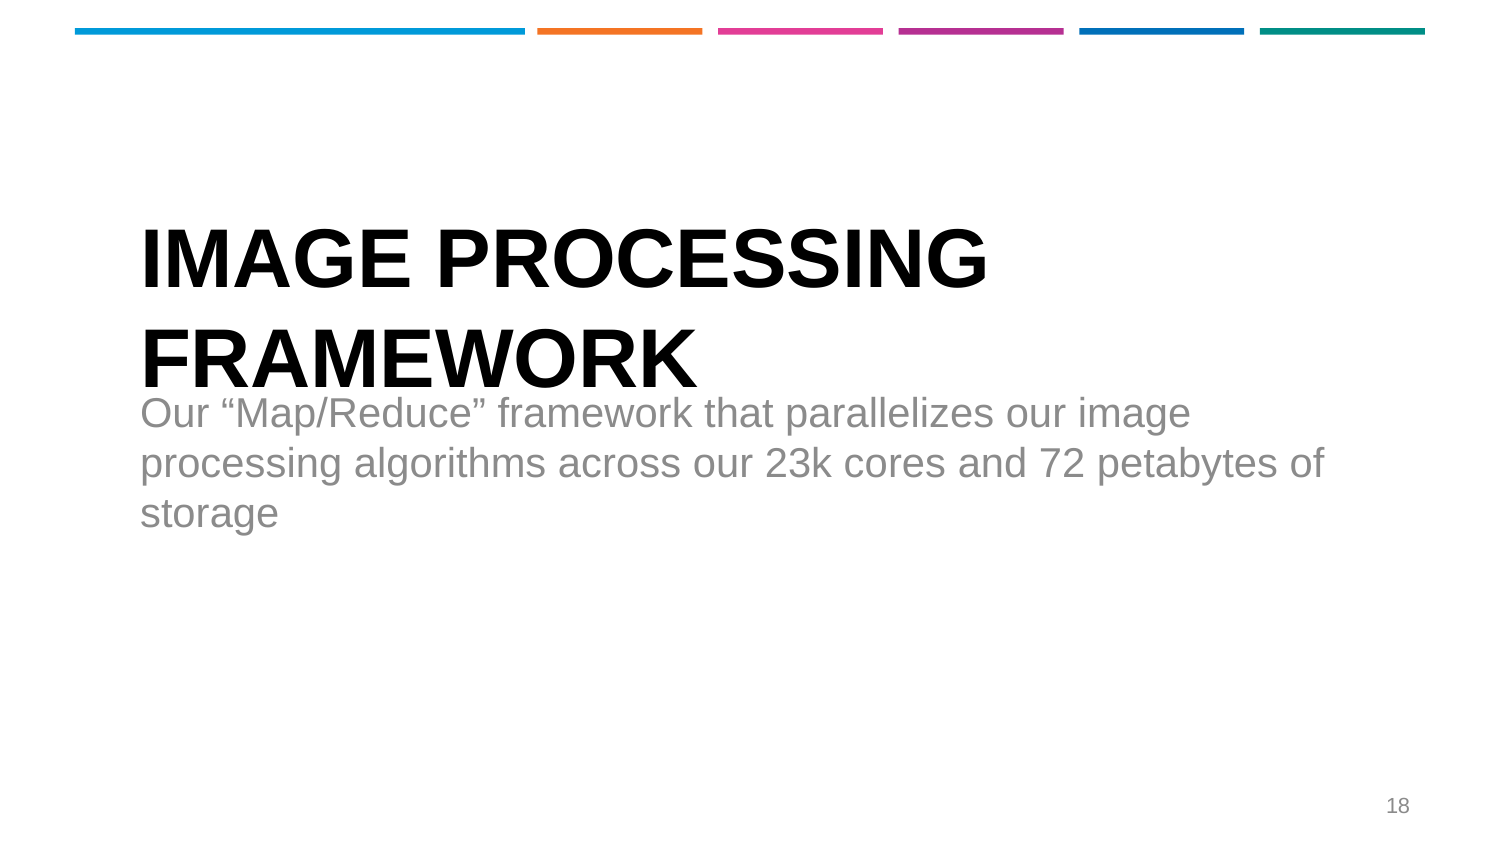

# Image Processing Framework
Our “Map/Reduce” framework that parallelizes our image processing algorithms across our 23k cores and 72 petabytes of storage
18